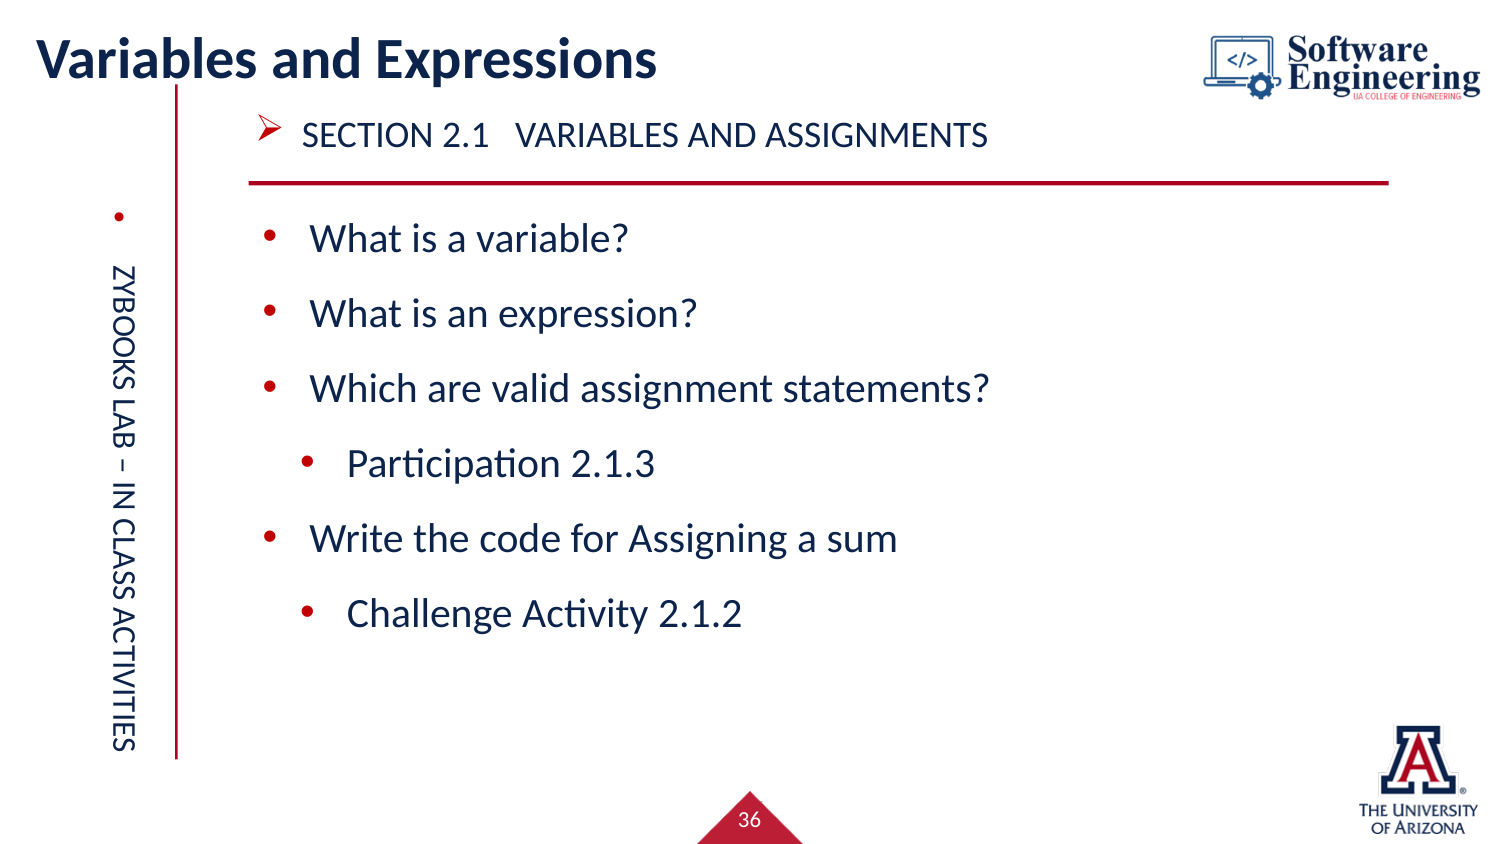

# Variables and Expressions
Section 2.1   Variables and Assignments
zyBooks Lab – in class activities
What is a variable?
What is an expression?
Which are valid assignment statements?
Participation 2.1.3
Write the code for Assigning a sum
Challenge Activity 2.1.2